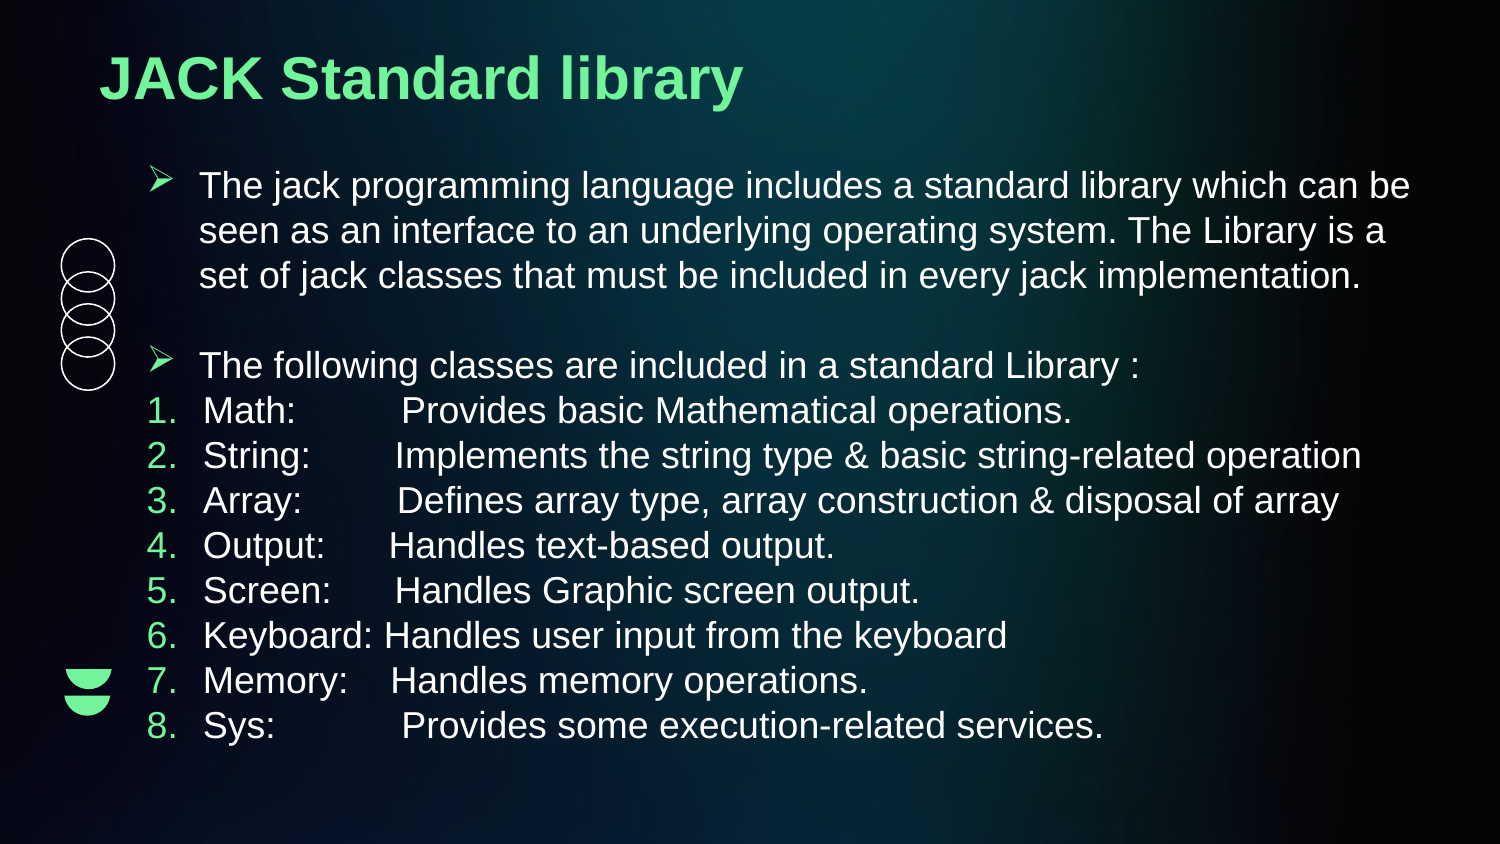

# JACK Standard library
The jack programming language includes a standard library which can be seen as an interface to an underlying operating system. The Library is a set of jack classes that must be included in every jack implementation.

The following classes are included in a standard Library :
Math:          Provides basic Mathematical operations.
String:        Implements the string type & basic string-related operation
Array:         Defines array type, array construction & disposal of array
Output:      Handles text-based output.
Screen:      Handles Graphic screen output.
Keyboard: Handles user input from the keyboard
Memory:    Handles memory operations.
Sys:            Provides some execution-related services.